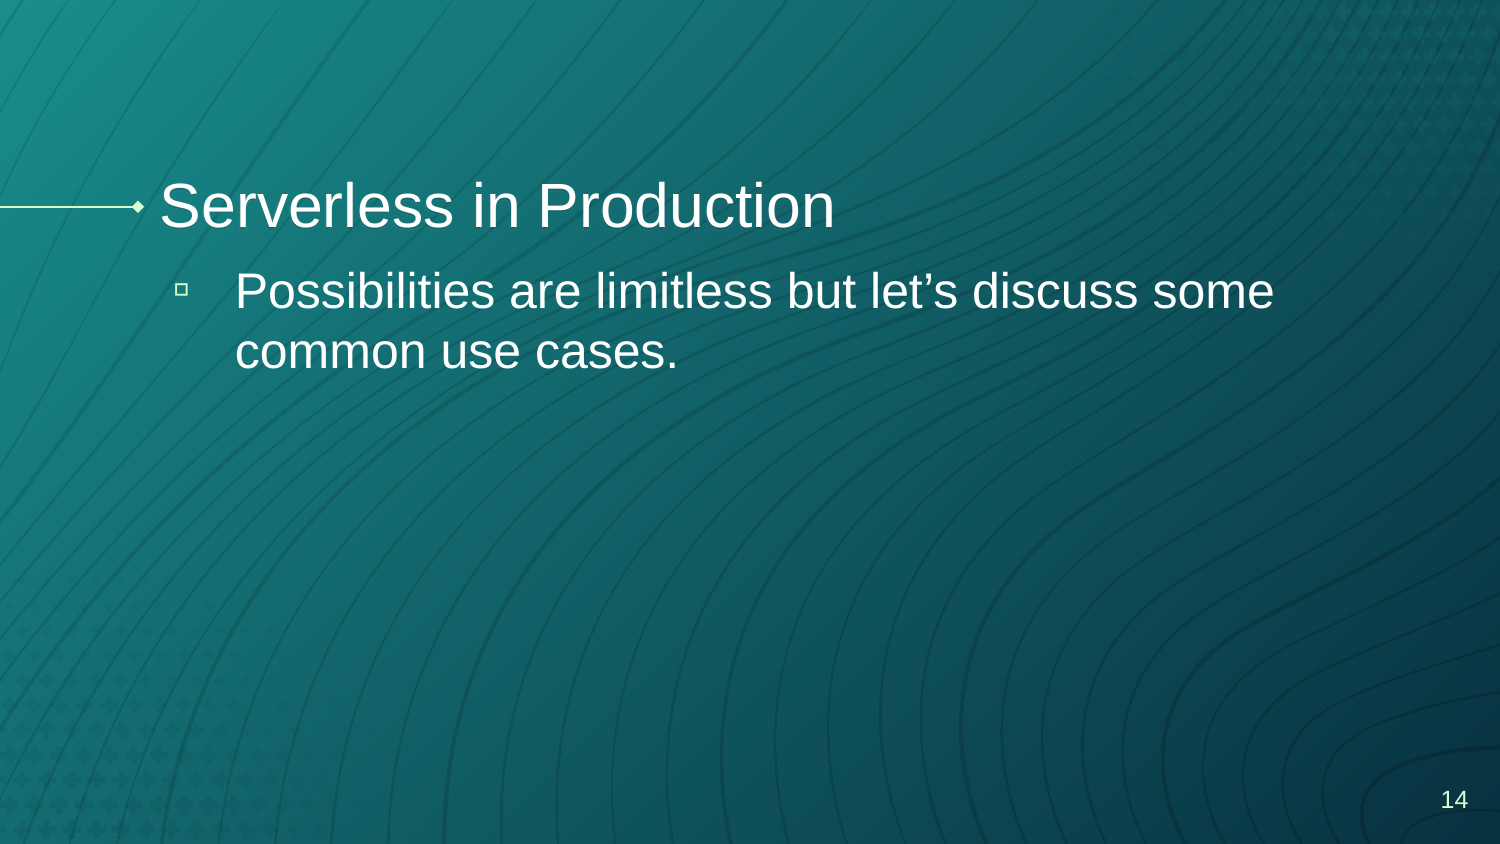

# Serverless in Production
Possibilities are limitless but let’s discuss some common use cases.
14